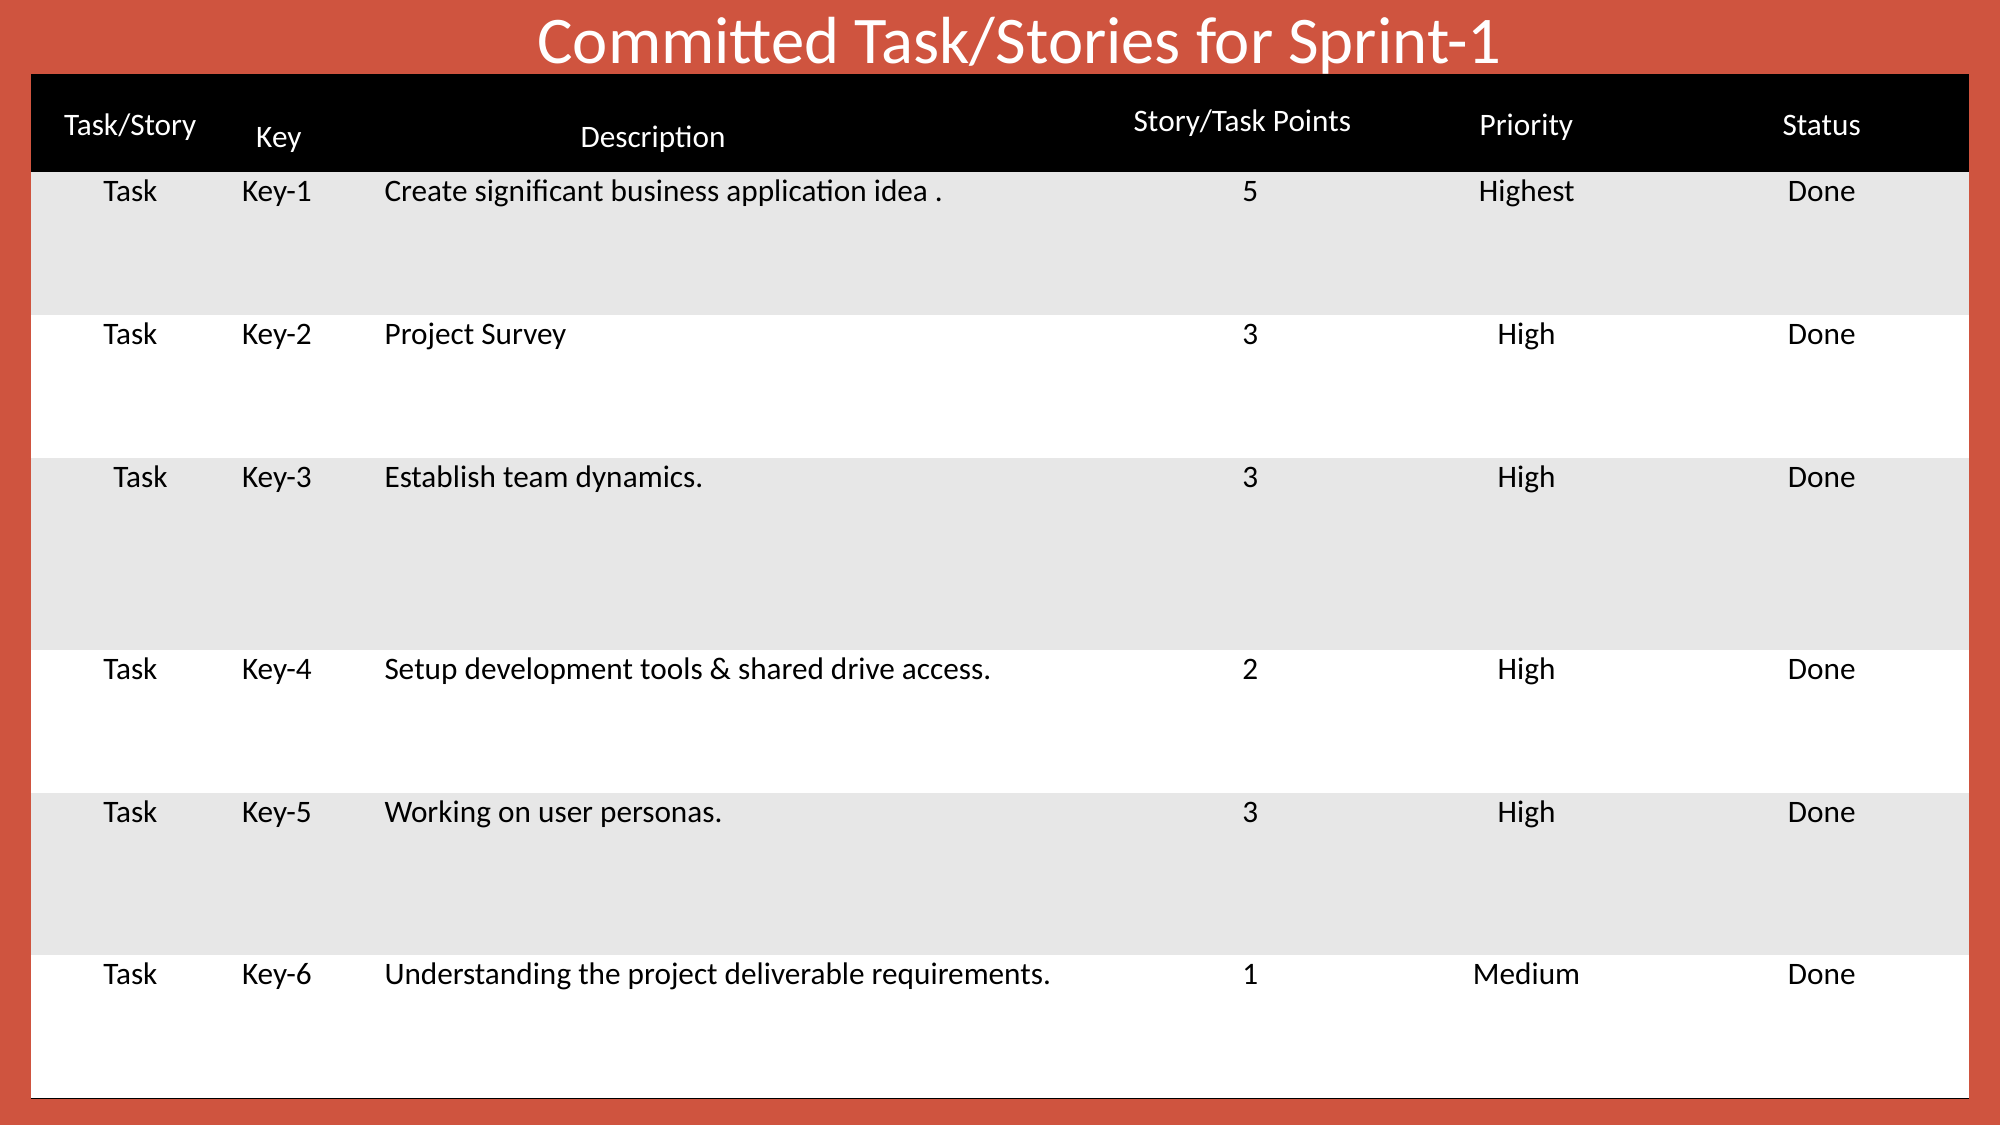

Committed Task/Stories for Sprint-1
| ​​ Task/Story​​ | Key​​ | Description | Story/Task Points​​ | ​​ Priority​​ | Status |
| --- | --- | --- | --- | --- | --- |
| Task | Key-1 | Create significant business application idea . | 5 | Highest | Done |
| Task | Key-2 | Project Survey | 3 | High | Done |
| Task | Key-3 | Establish team dynamics. | 3 | High | Done |
| Task | Key-4 | Setup development tools & shared drive access. | 2 | High | Done |
| Task | Key-5 | Working on user personas. | 3 | High | Done |
| Task | Key-6 | Understanding the project deliverable requirements. | 1 | Medium | Done |